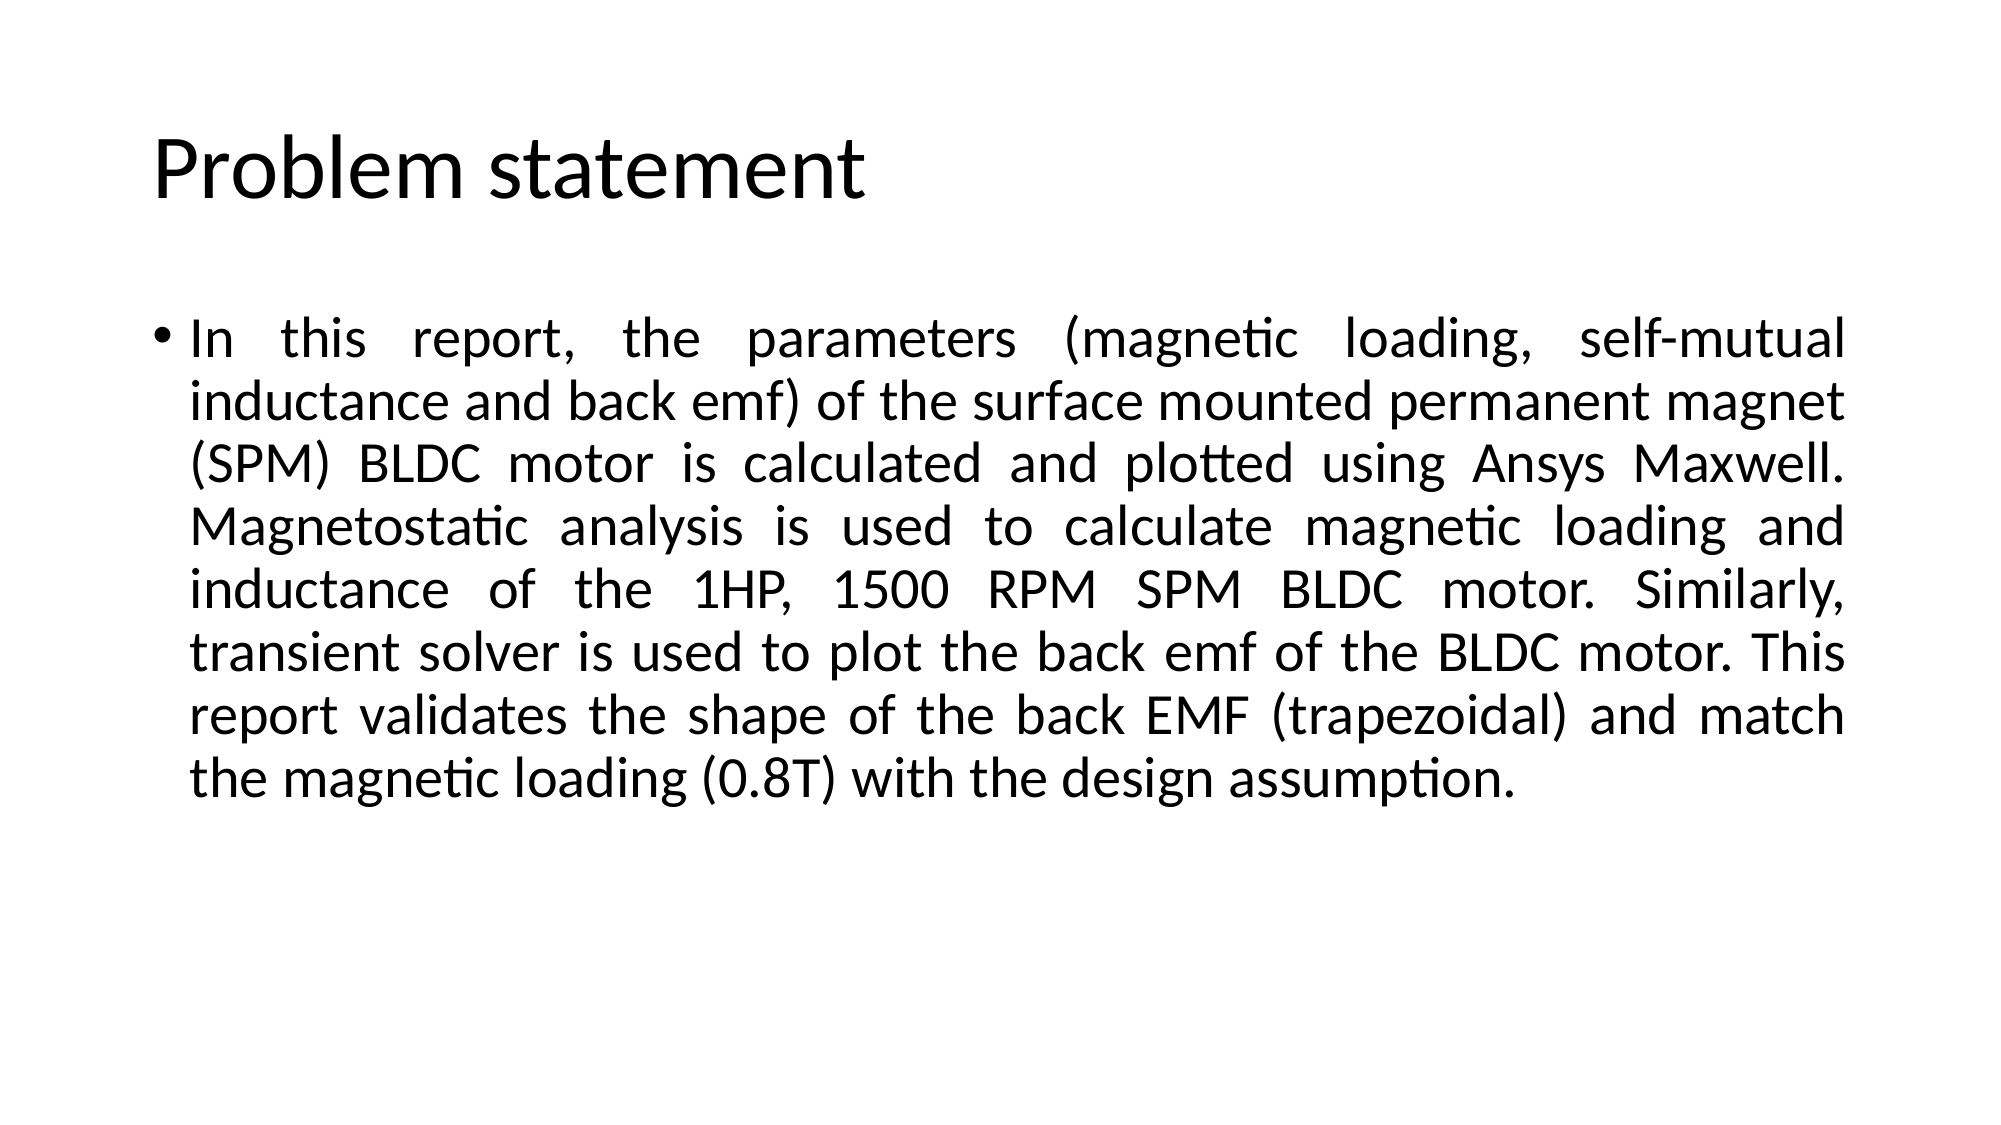

# Problem statement
In this report, the parameters (magnetic loading, self-mutual inductance and back emf) of the surface mounted permanent magnet (SPM) BLDC motor is calculated and plotted using Ansys Maxwell. Magnetostatic analysis is used to calculate magnetic loading and inductance of the 1HP, 1500 RPM SPM BLDC motor. Similarly, transient solver is used to plot the back emf of the BLDC motor. This report validates the shape of the back EMF (trapezoidal) and match the magnetic loading (0.8T) with the design assumption.